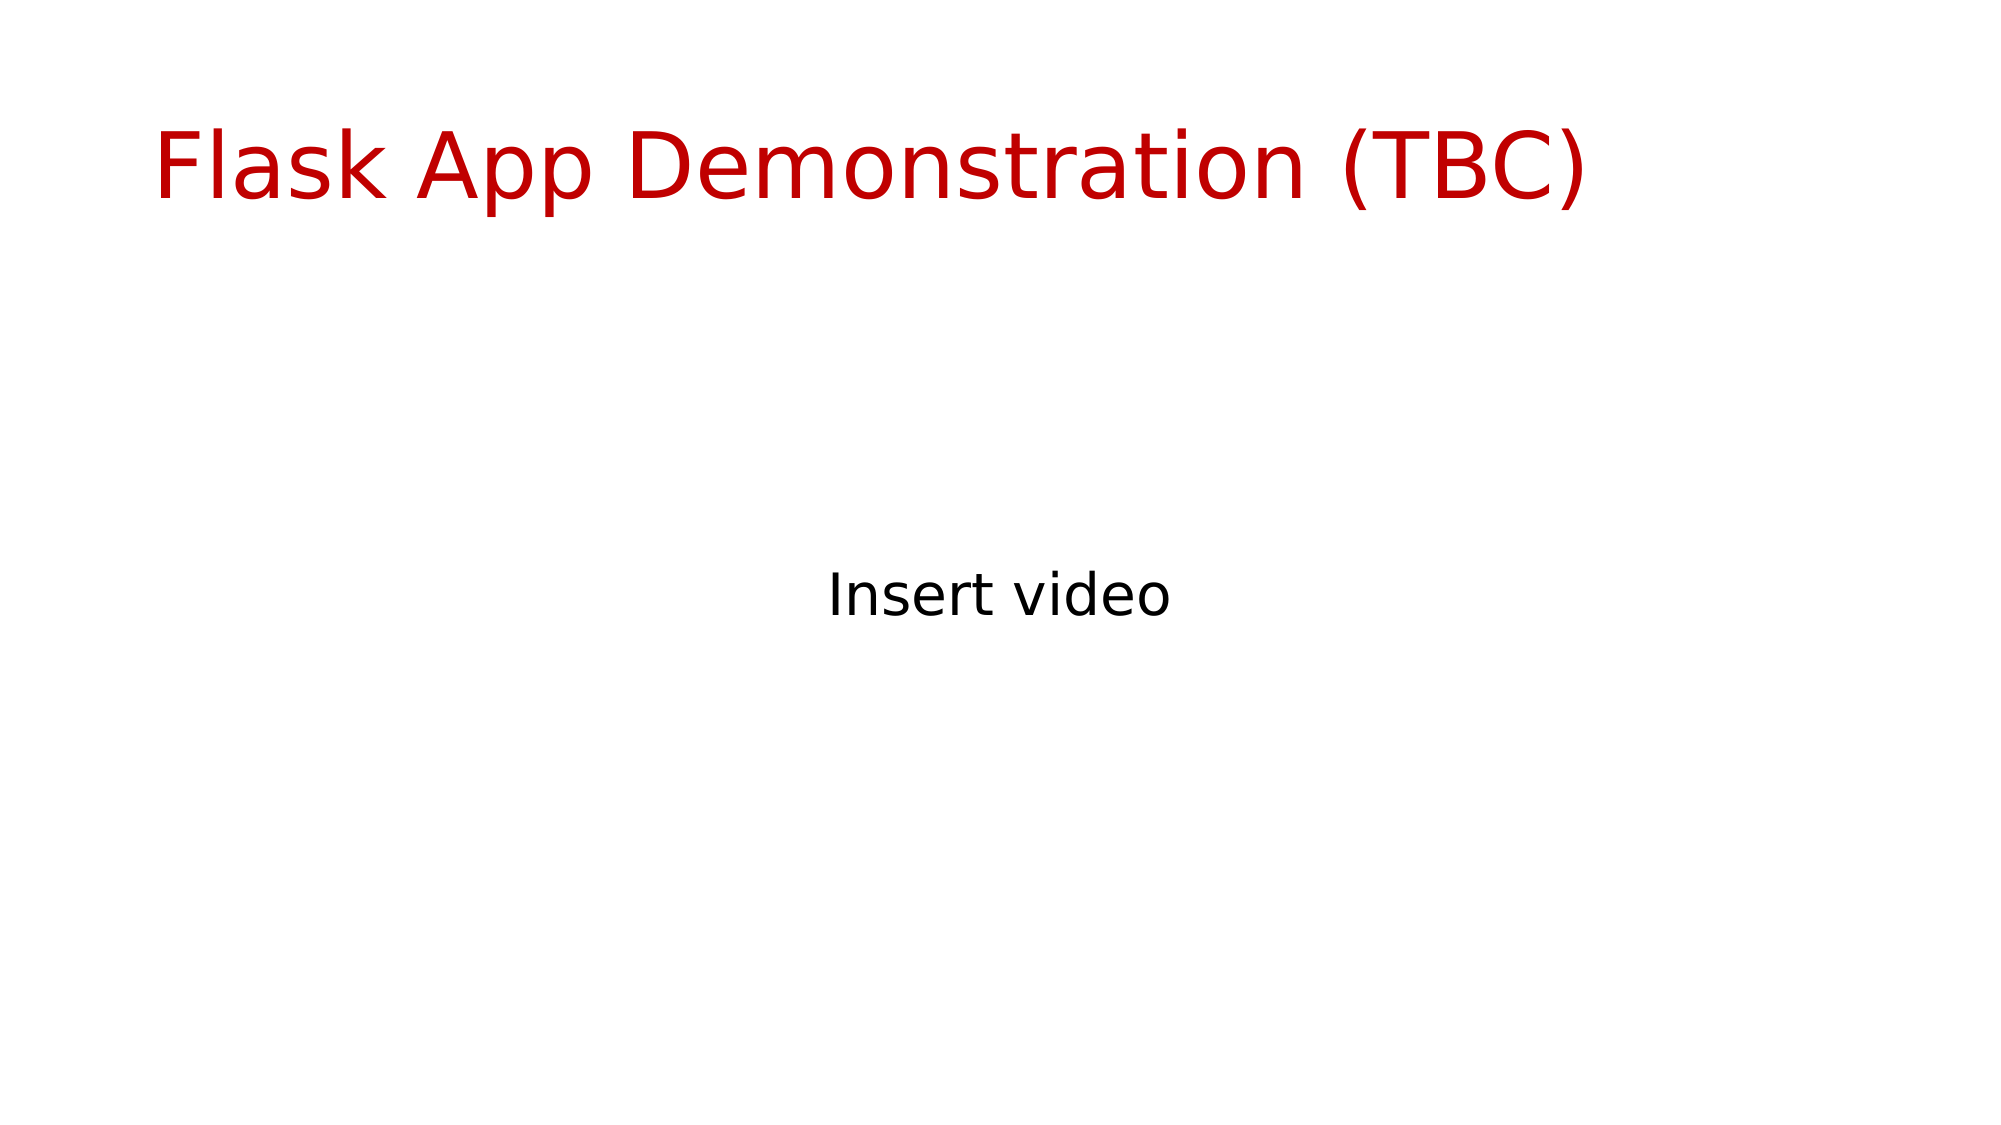

# Flask App Demonstration (TBC)

Insert video